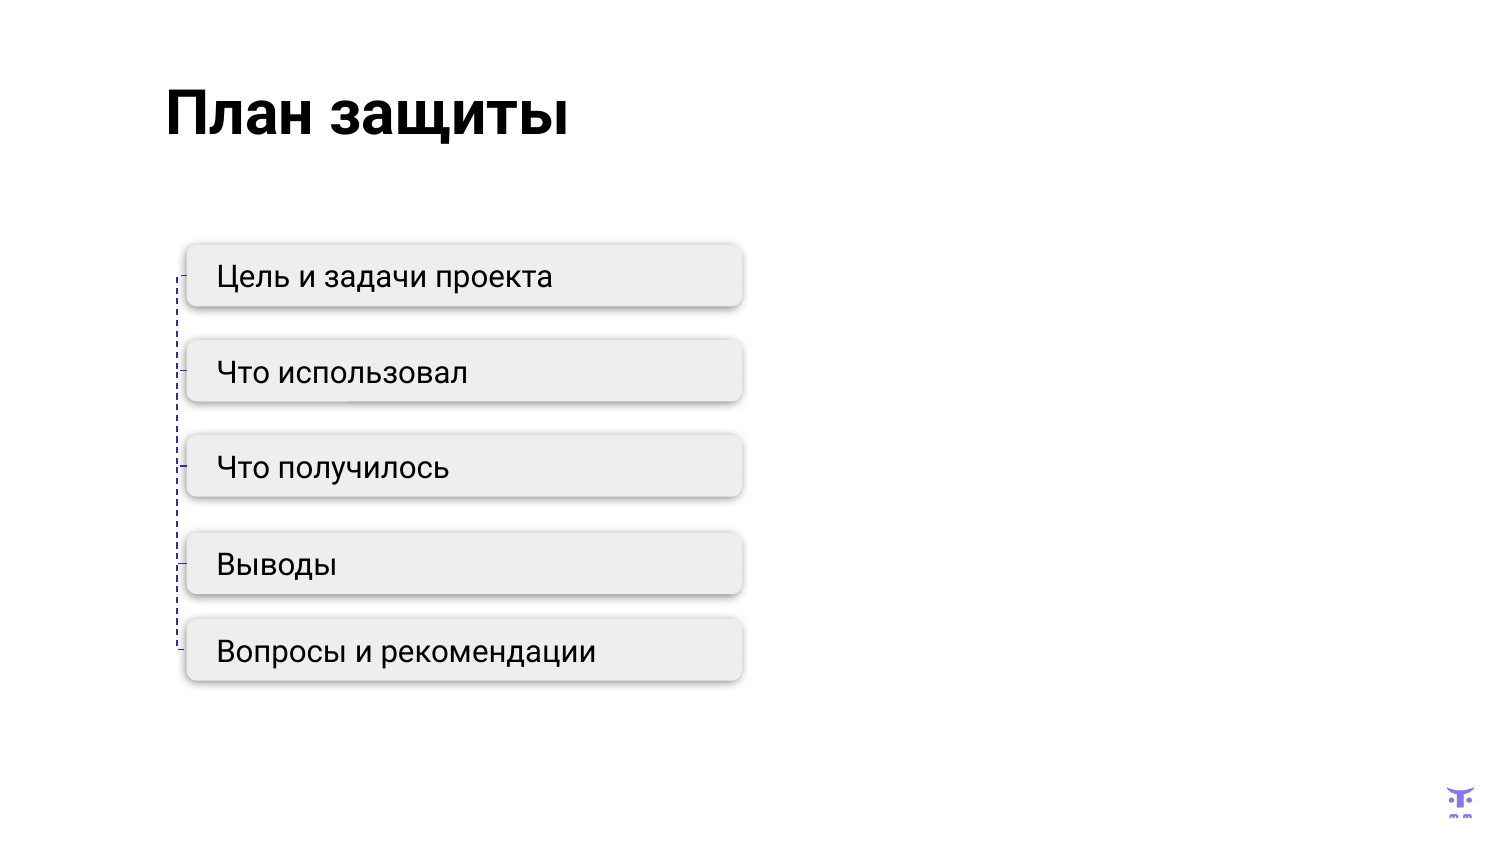

# План защиты
Цель и задачи проекта
Что использовал
Что получилось
Выводы
Вопросы и рекомендации